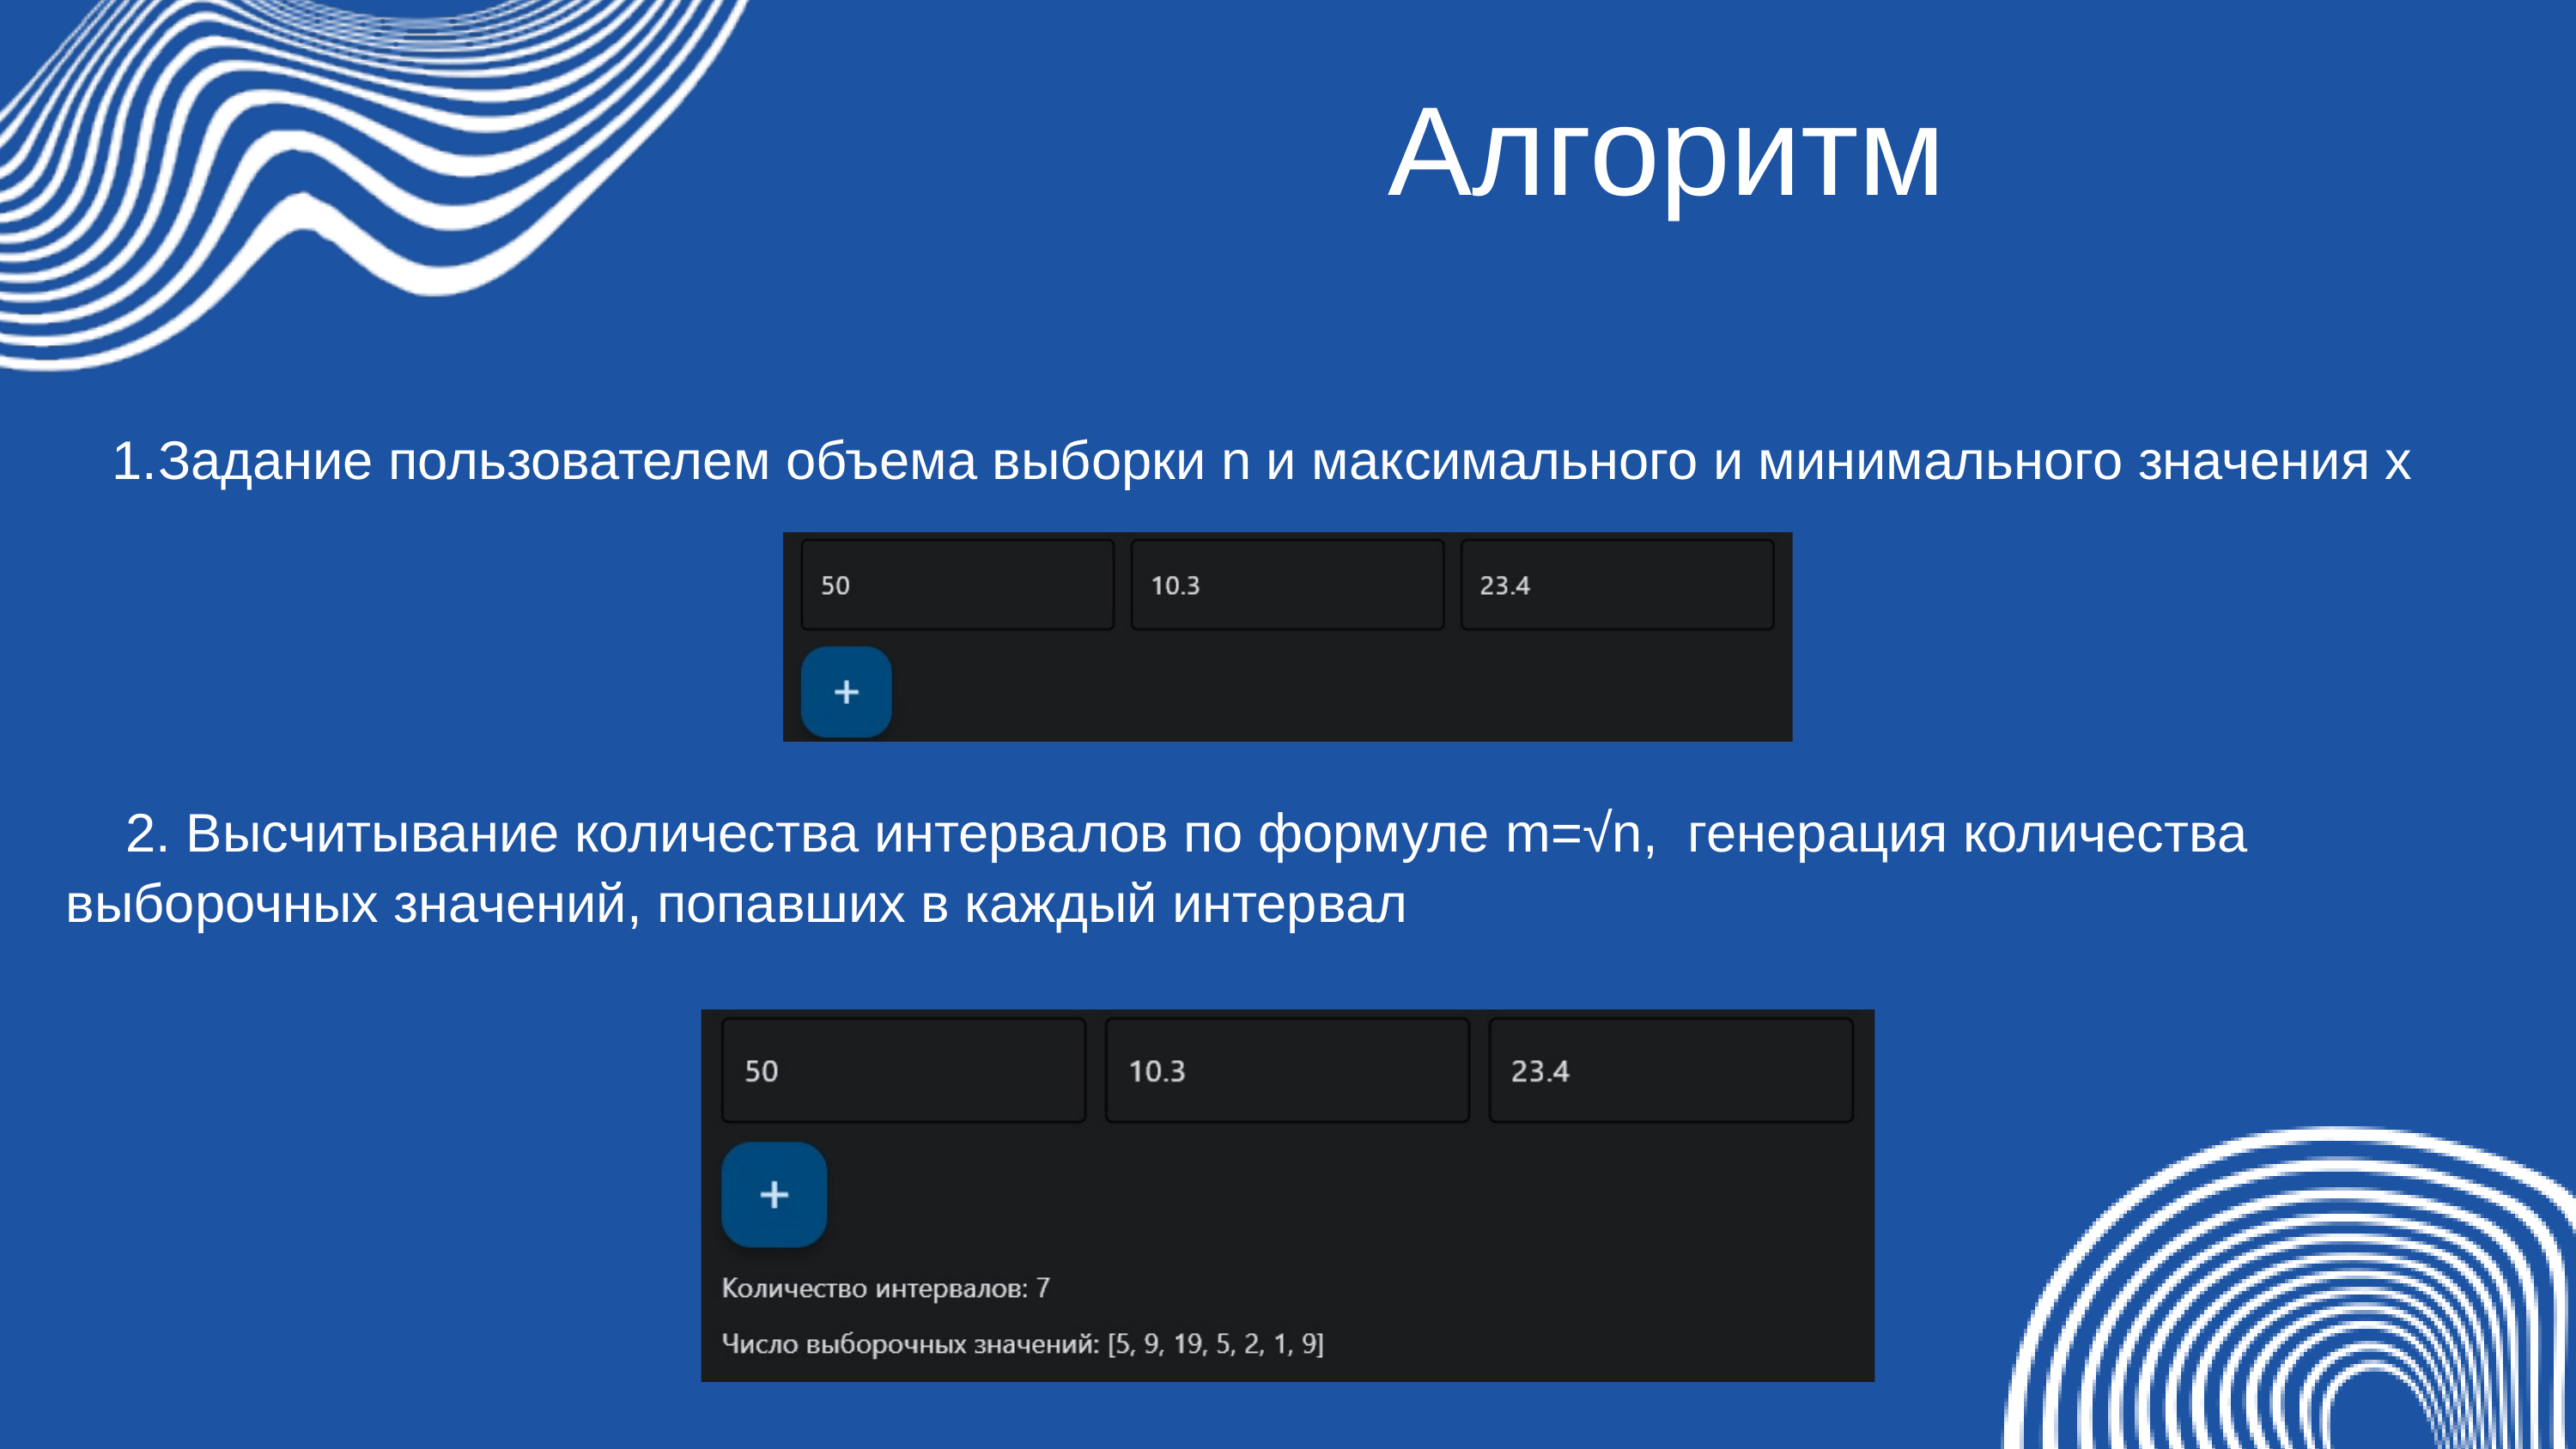

Алгоритм
Задание пользователем объема выборки n и максимального и минимального значения x

    2. Высчитывание количества интервалов по формуле m=√n,  генерация количества выборочных ﻿значений, попавших в каждый интервал